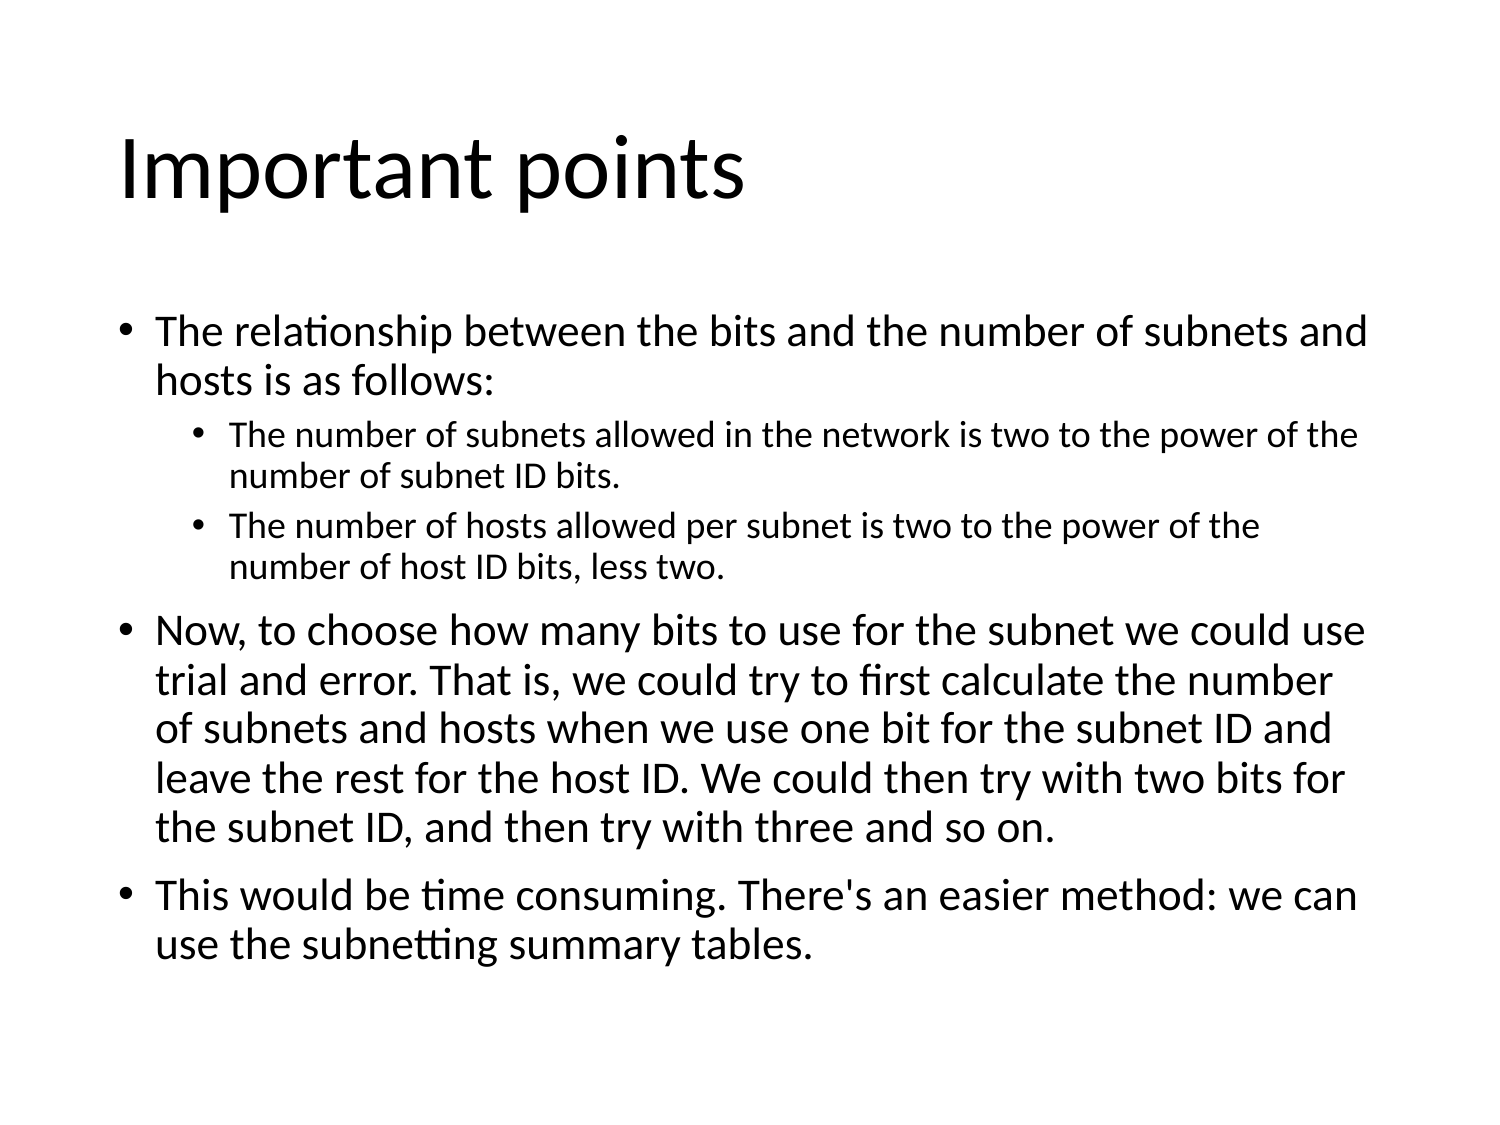

# Important points
The relationship between the bits and the number of subnets and hosts is as follows:
The number of subnets allowed in the network is two to the power of the number of subnet ID bits.
The number of hosts allowed per subnet is two to the power of the number of host ID bits, less two.
Now, to choose how many bits to use for the subnet we could use trial and error. That is, we could try to first calculate the number of subnets and hosts when we use one bit for the subnet ID and leave the rest for the host ID. We could then try with two bits for the subnet ID, and then try with three and so on.
This would be time consuming. There's an easier method: we can use the subnetting summary tables.